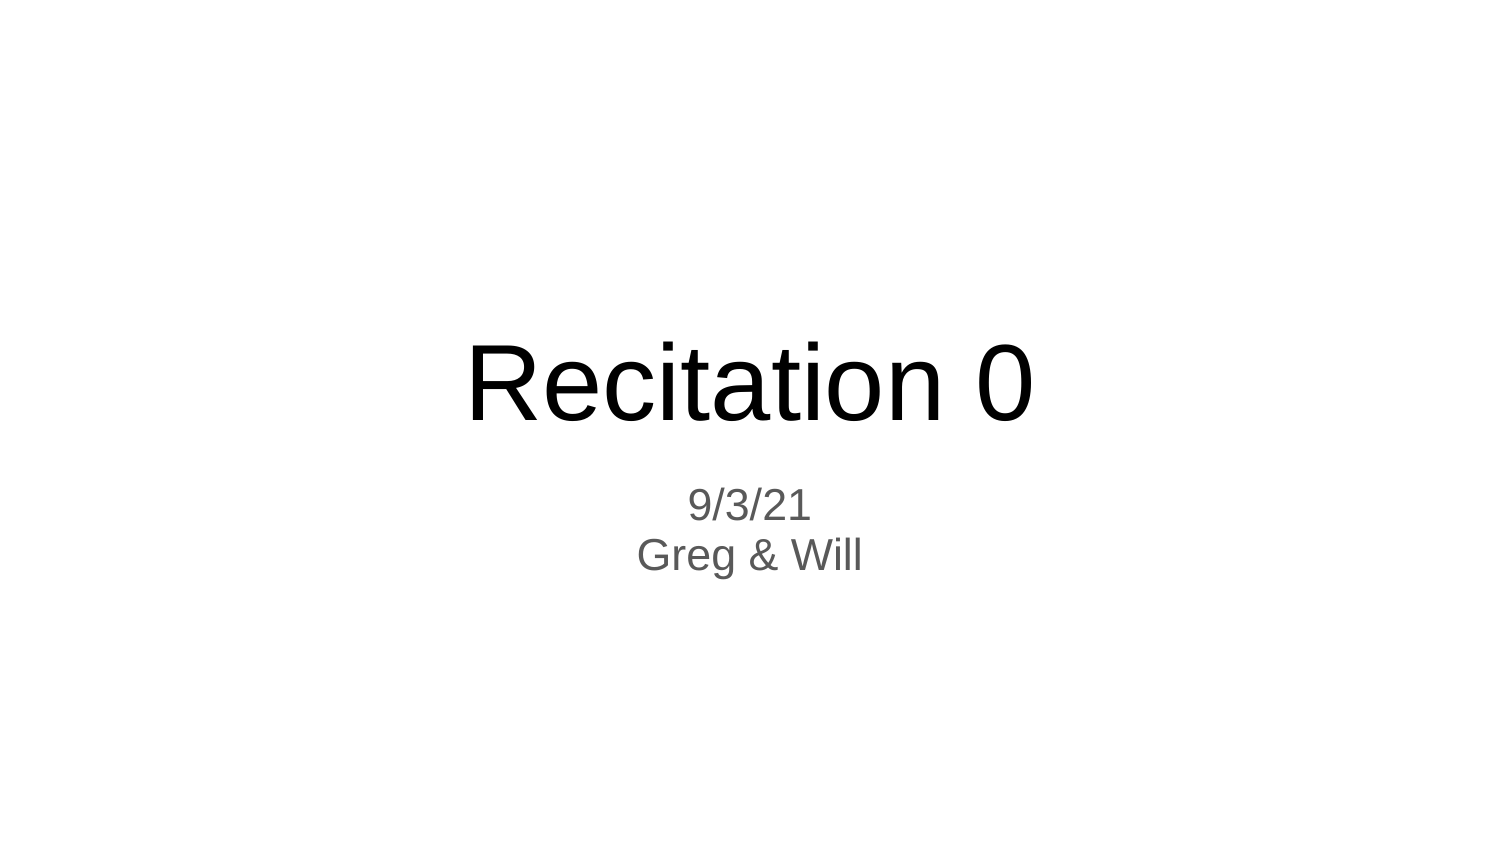

# Recitation 0
9/3/21
Greg & Will